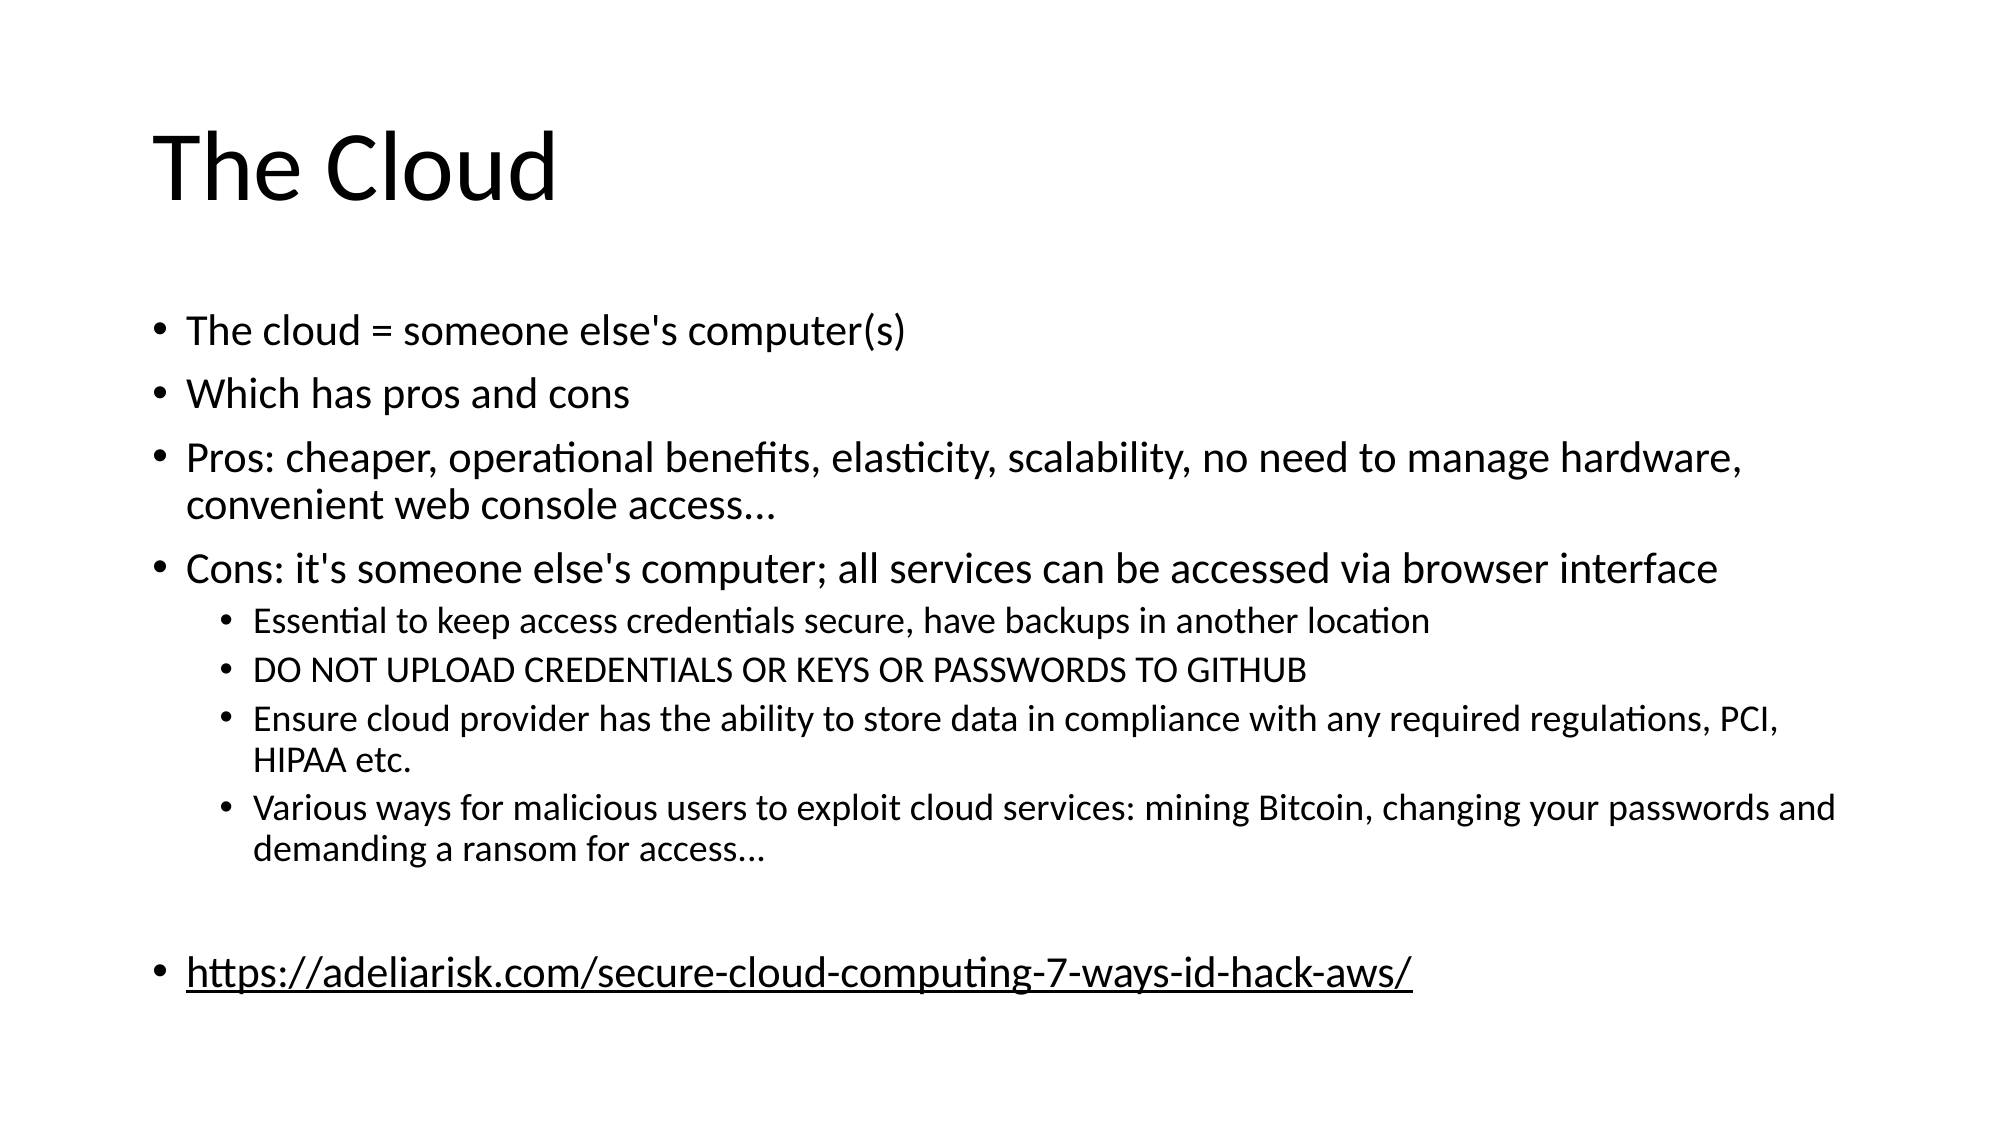

# The Cloud
The cloud = someone else's computer(s)
Which has pros and cons
Pros: cheaper, operational benefits, elasticity, scalability, no need to manage hardware, convenient web console access...
Cons: it's someone else's computer; all services can be accessed via browser interface
Essential to keep access credentials secure, have backups in another location
DO NOT UPLOAD CREDENTIALS OR KEYS OR PASSWORDS TO GITHUB
Ensure cloud provider has the ability to store data in compliance with any required regulations, PCI, HIPAA etc.
Various ways for malicious users to exploit cloud services: mining Bitcoin, changing your passwords and demanding a ransom for access...

https://adeliarisk.com/secure-cloud-computing-7-ways-id-hack-aws/